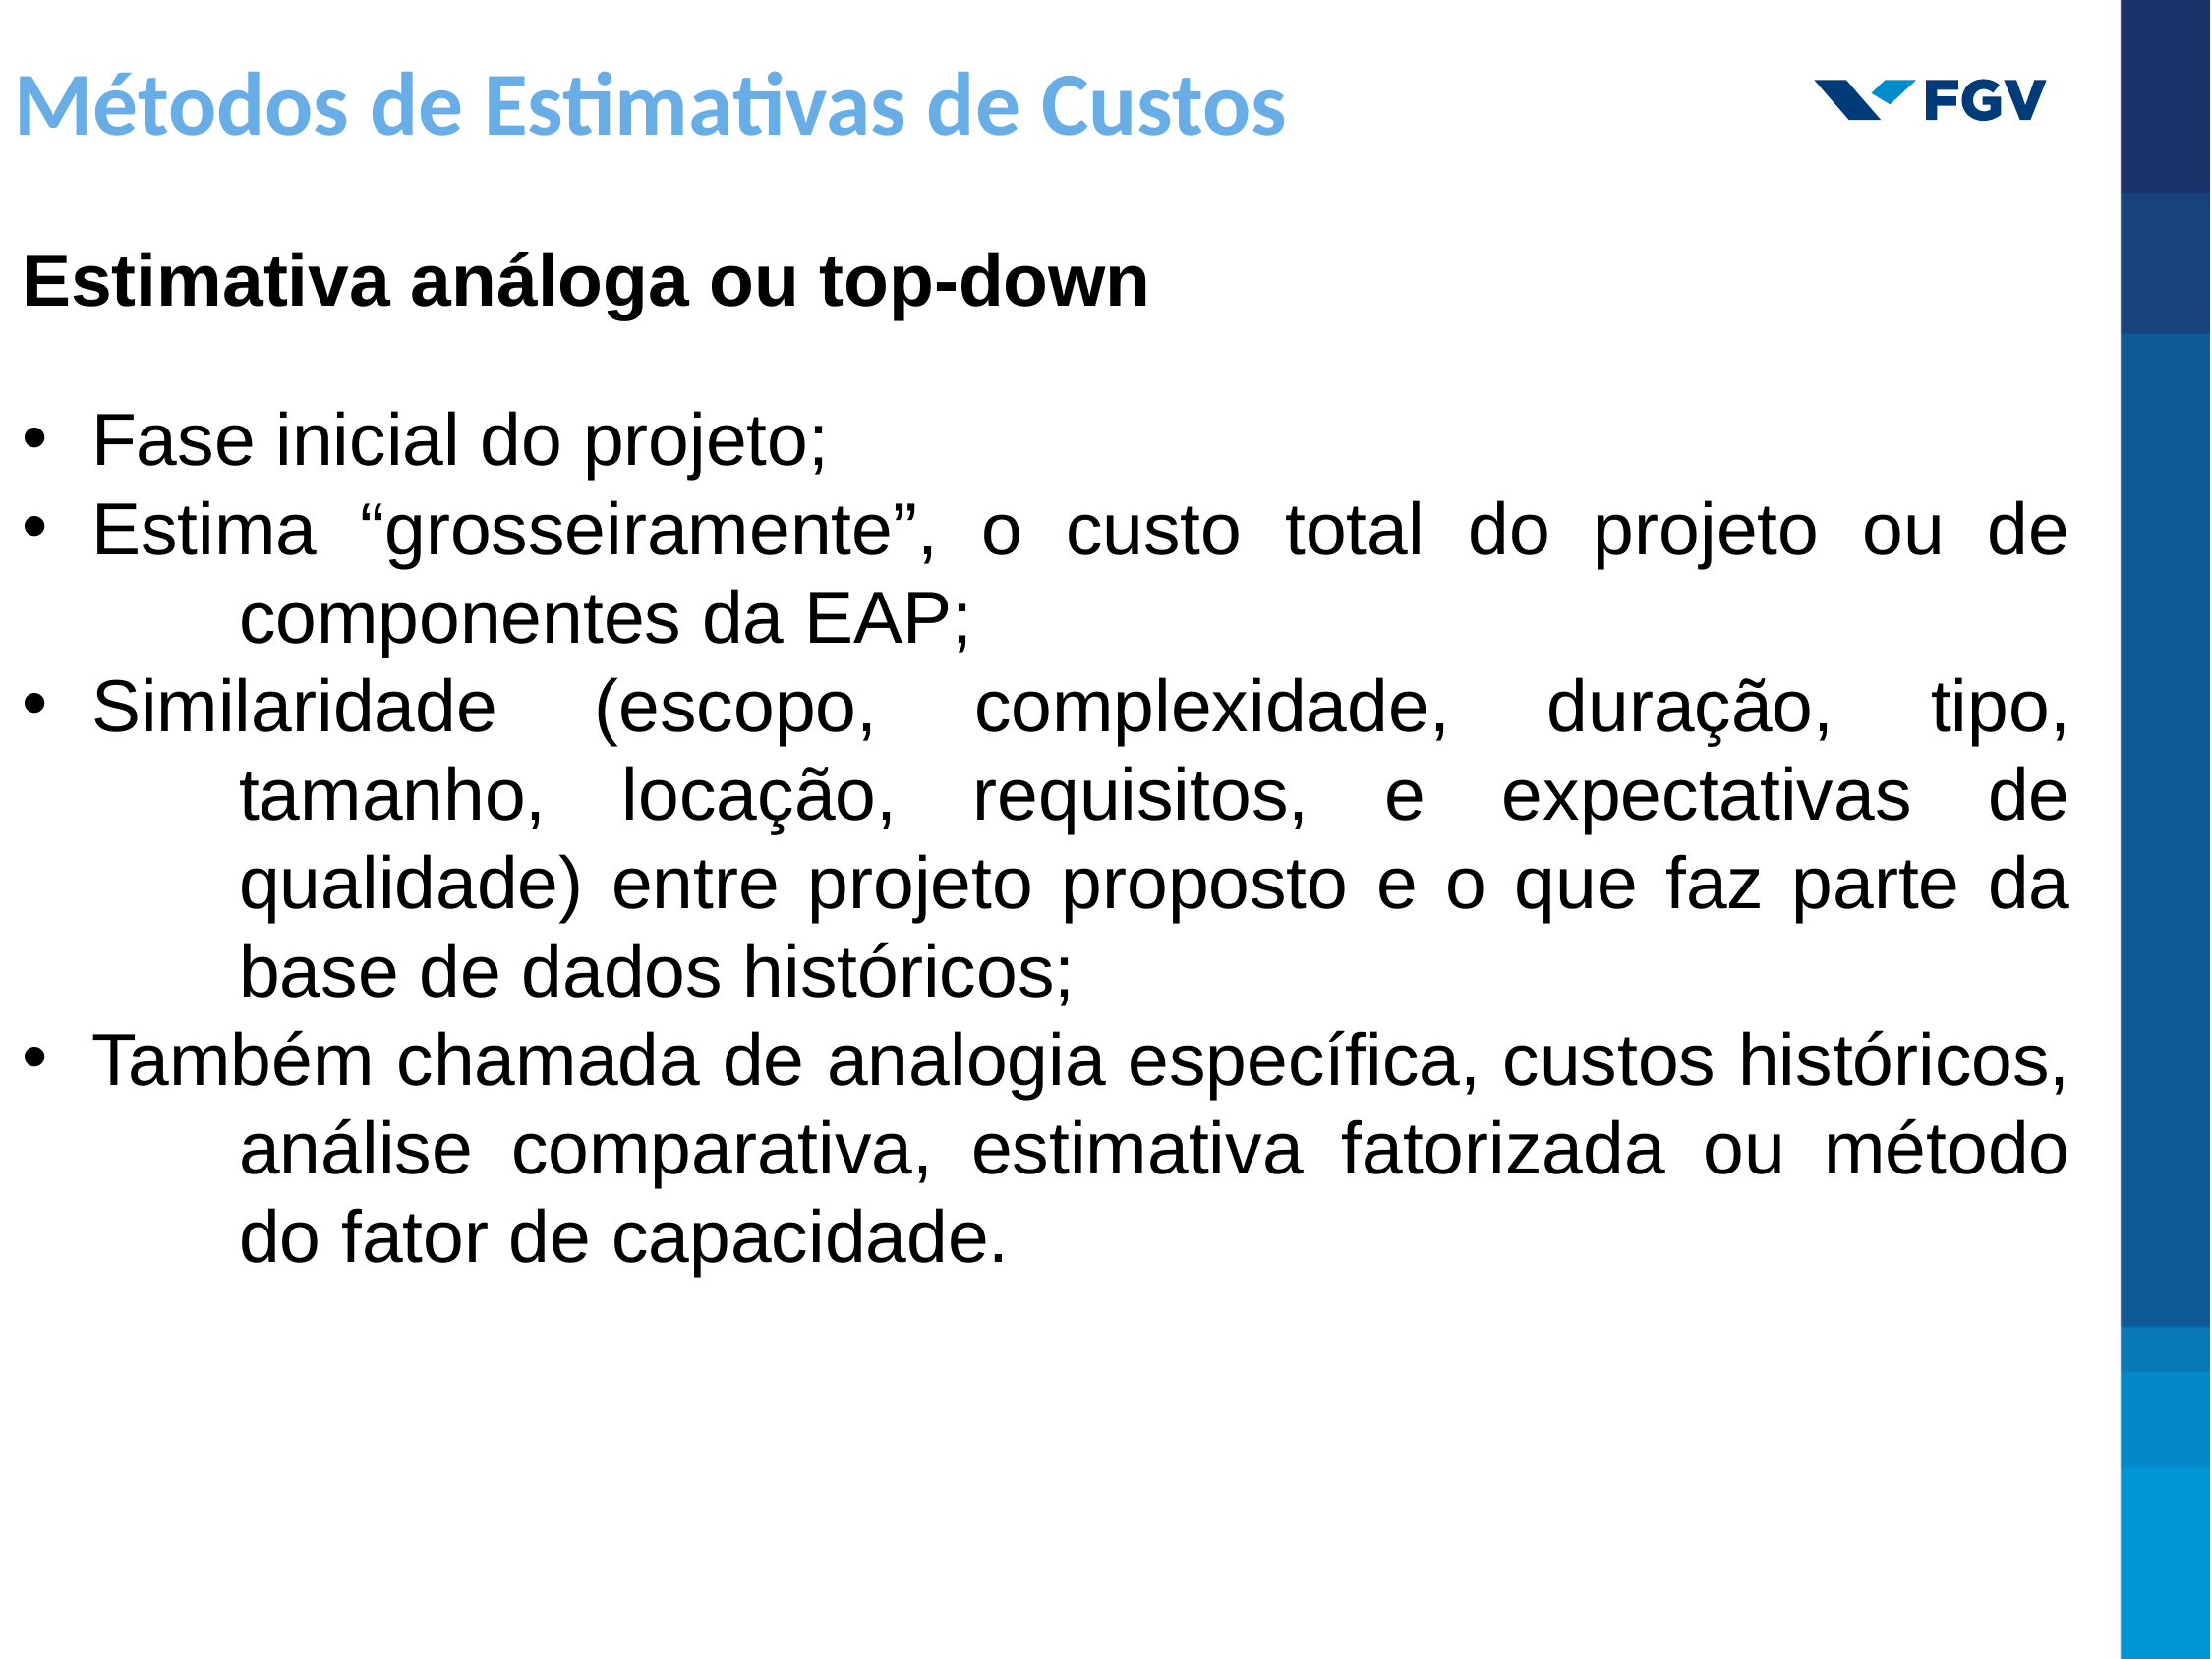

Métodos de Estimativas de Custos
Estimativa análoga ou top-down

Fase inicial do projeto;
Estima “grosseiramente”, o custo total do projeto ou de componentes da EAP;
Similaridade (escopo, complexidade, duração, tipo, tamanho, locação, requisitos, e expectativas de qualidade) entre projeto proposto e o que faz parte da base de dados históricos;
Também chamada de analogia específica, custos históricos, análise comparativa, estimativa fatorizada ou método do fator de capacidade.